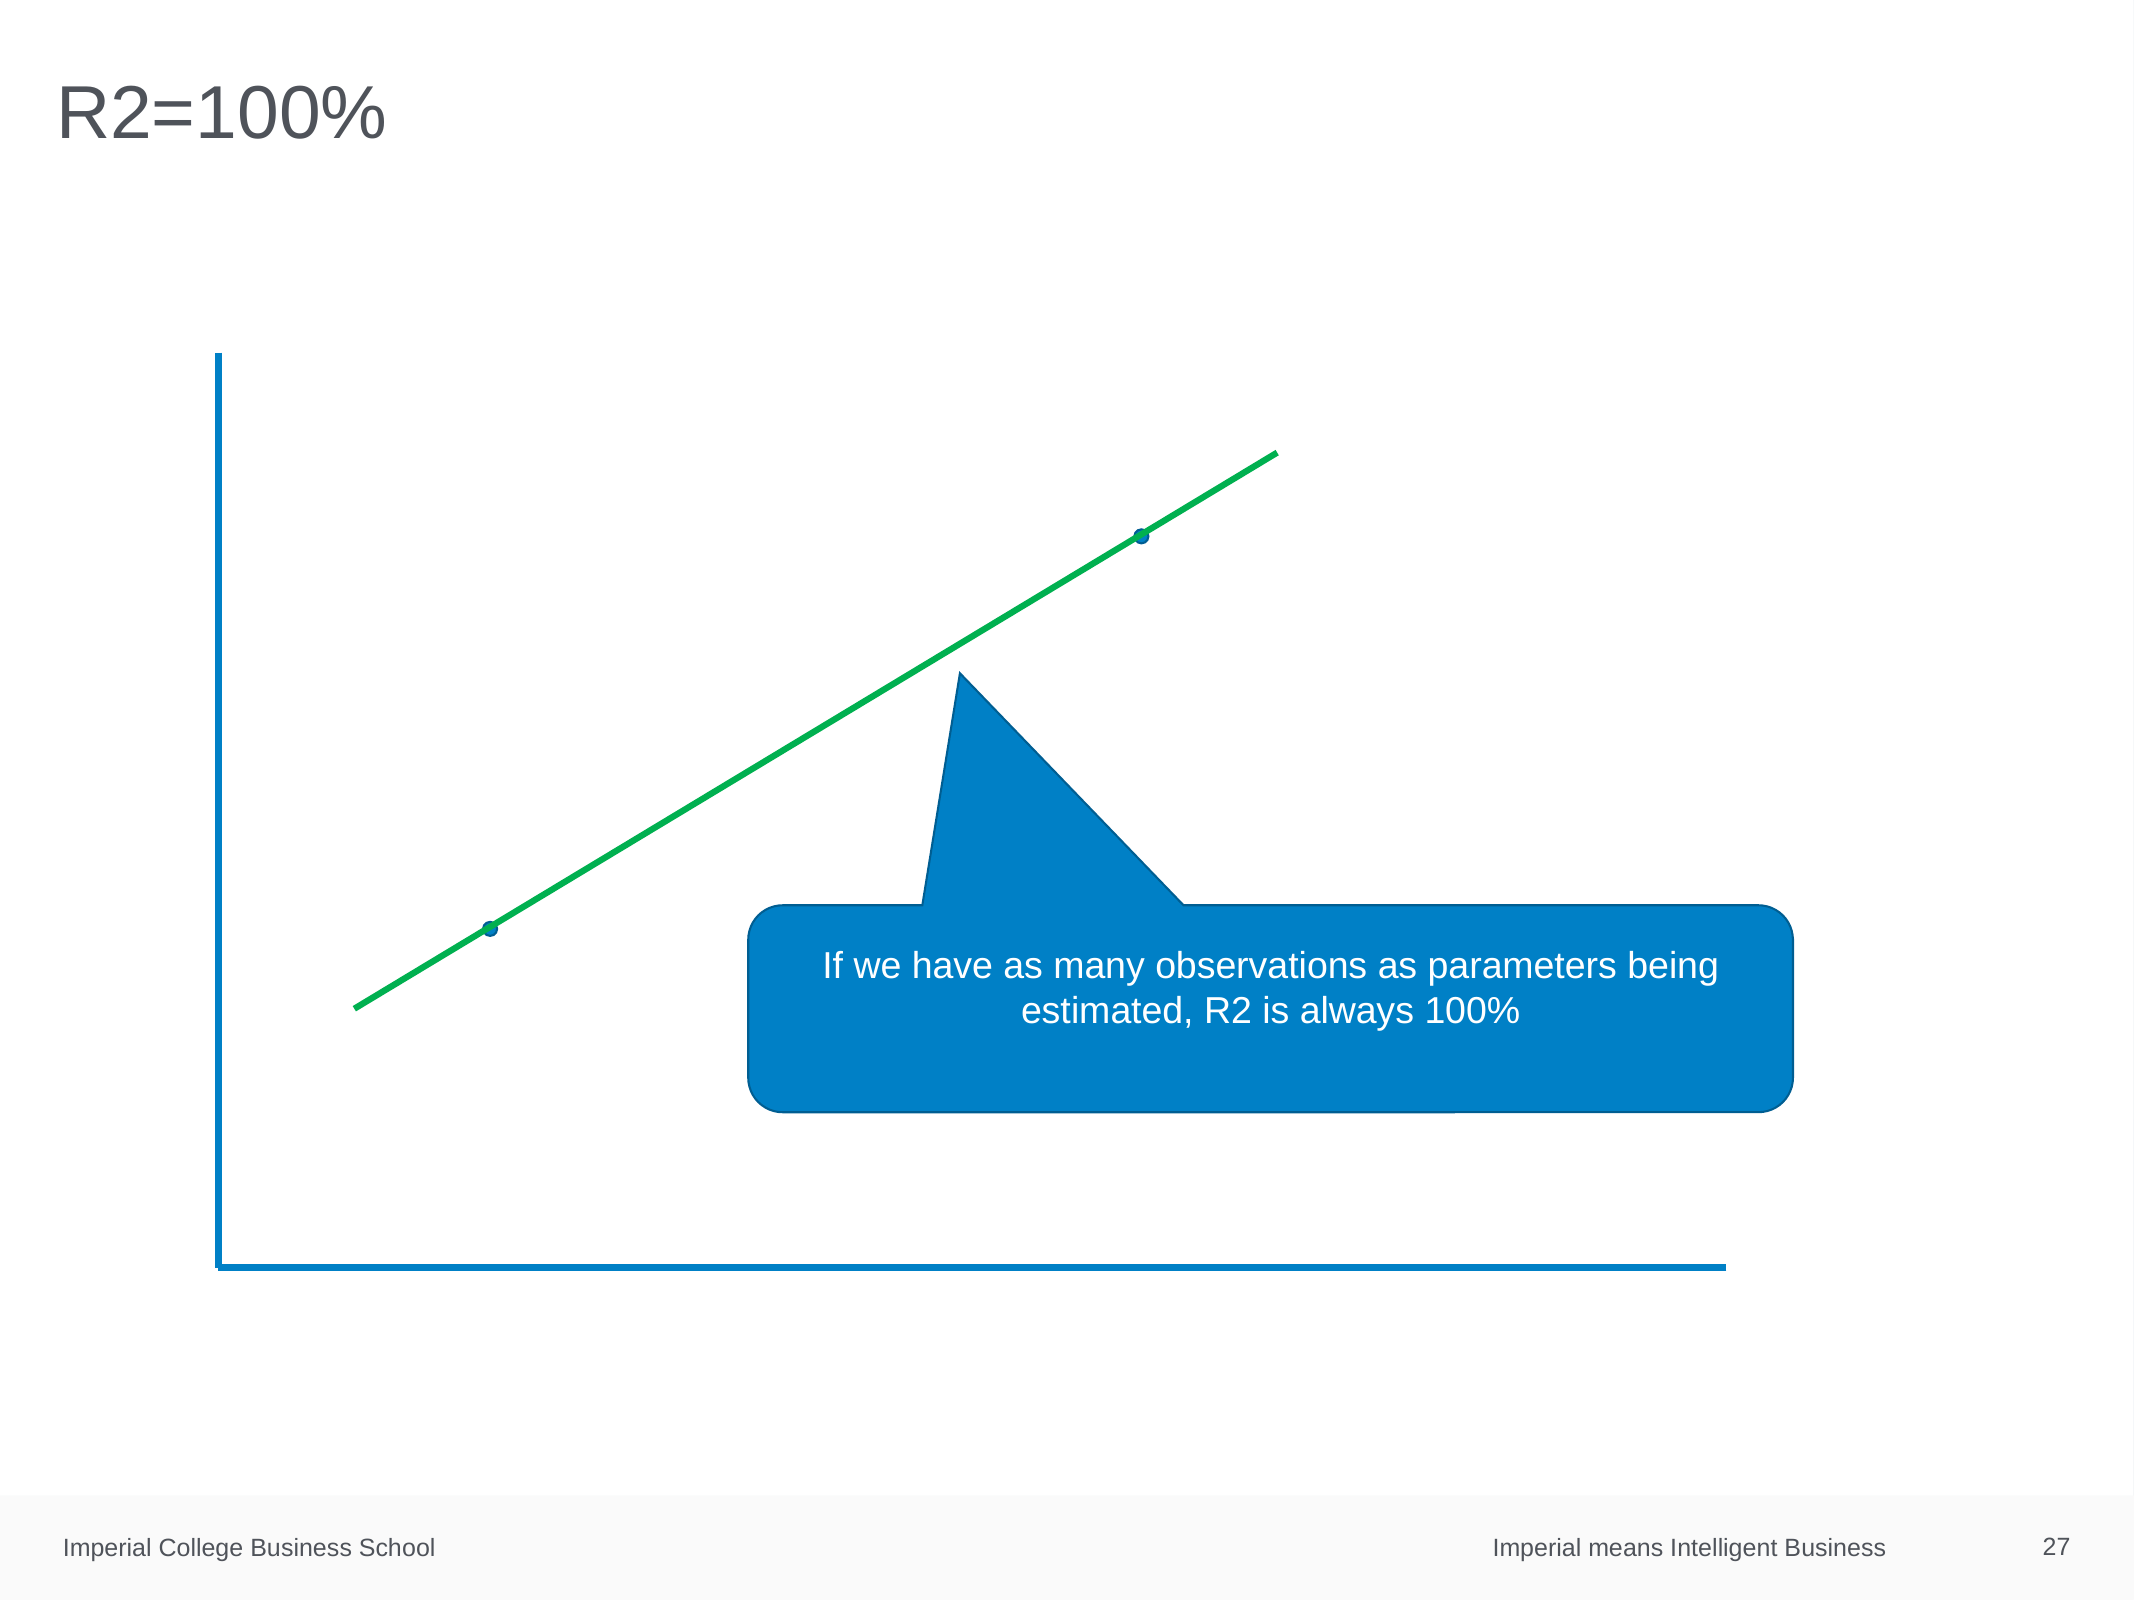

R2=100%

If we have as many observations as parameters being estimated, R2 is always 100%